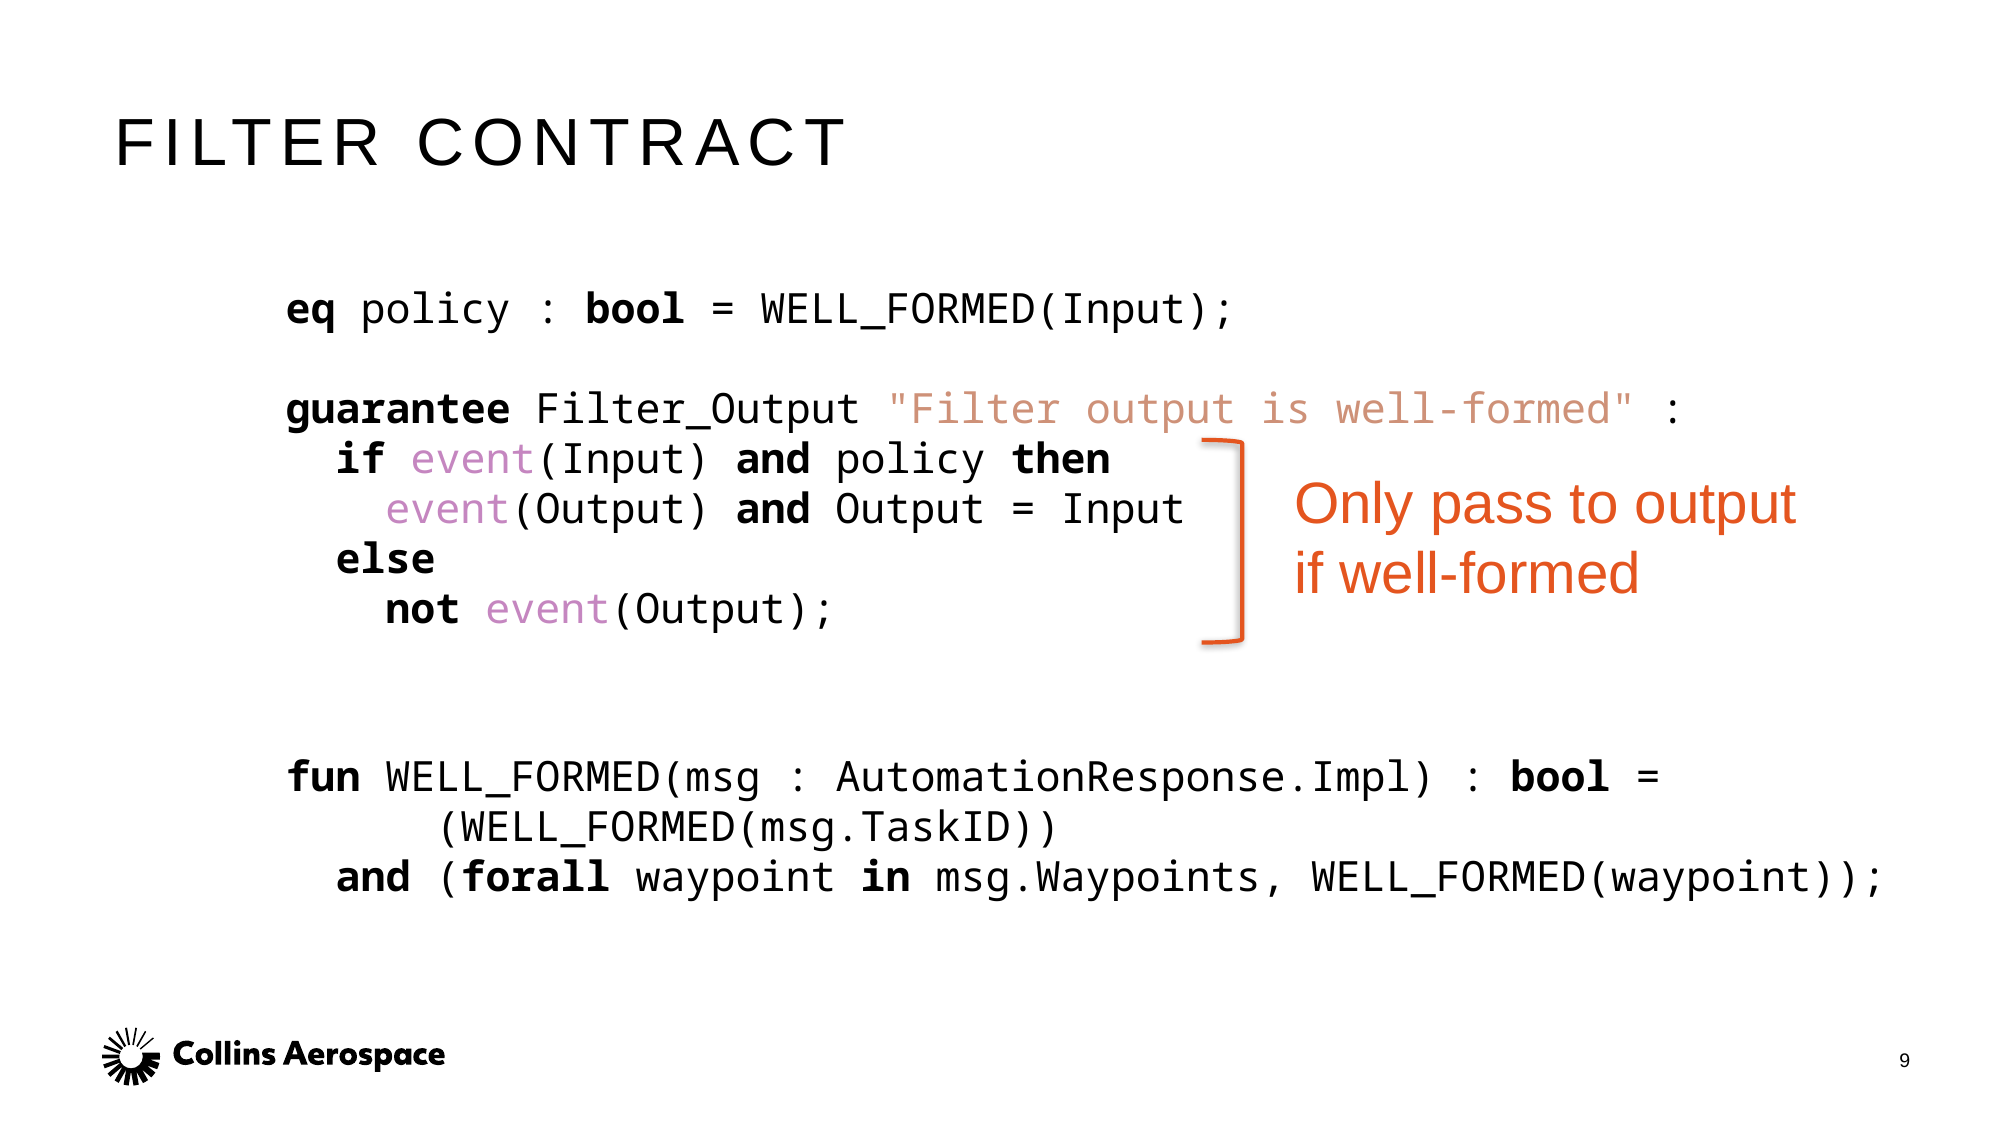

# Filter Contract
eq policy : bool = WELL_FORMED(Input);

guarantee Filter_Output "Filter output is well-formed" :
  if event(Input) and policy then
    event(Output) and Output = Input
  else
    not event(Output);

Only pass to output
if well-formed
fun WELL_FORMED(msg : AutomationResponse.Impl) : bool =
      (WELL_FORMED(msg.TaskID))
  and (forall waypoint in msg.Waypoints, WELL_FORMED(waypoint));
9